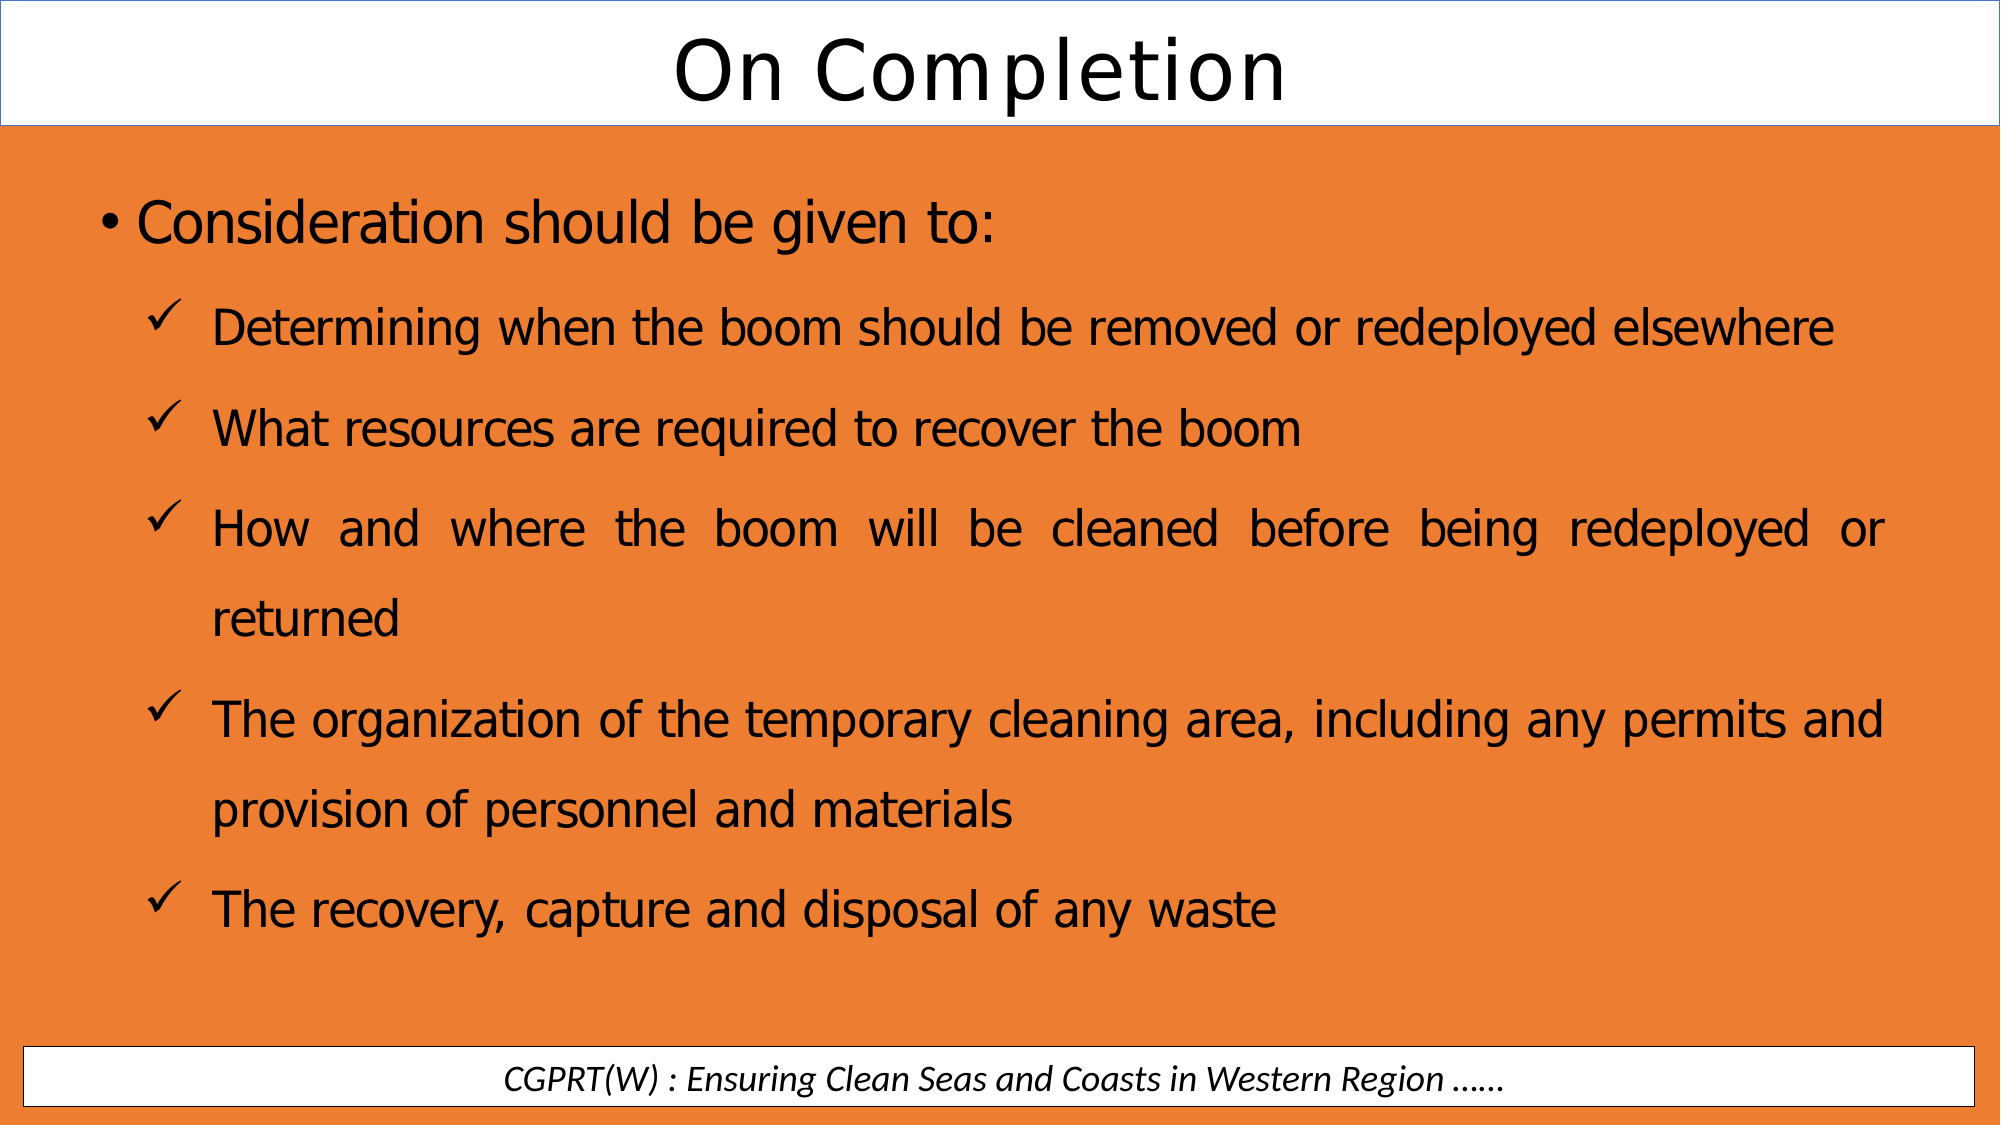

On Completion
Consideration should be given to:
Determining when the boom should be removed or redeployed elsewhere
What resources are required to recover the boom
How and where the boom will be cleaned before being redeployed or returned
The organization of the temporary cleaning area, including any permits and provision of personnel and materials
The recovery, capture and disposal of any waste
 CGPRT(W) : Ensuring Clean Seas and Coasts in Western Region ……